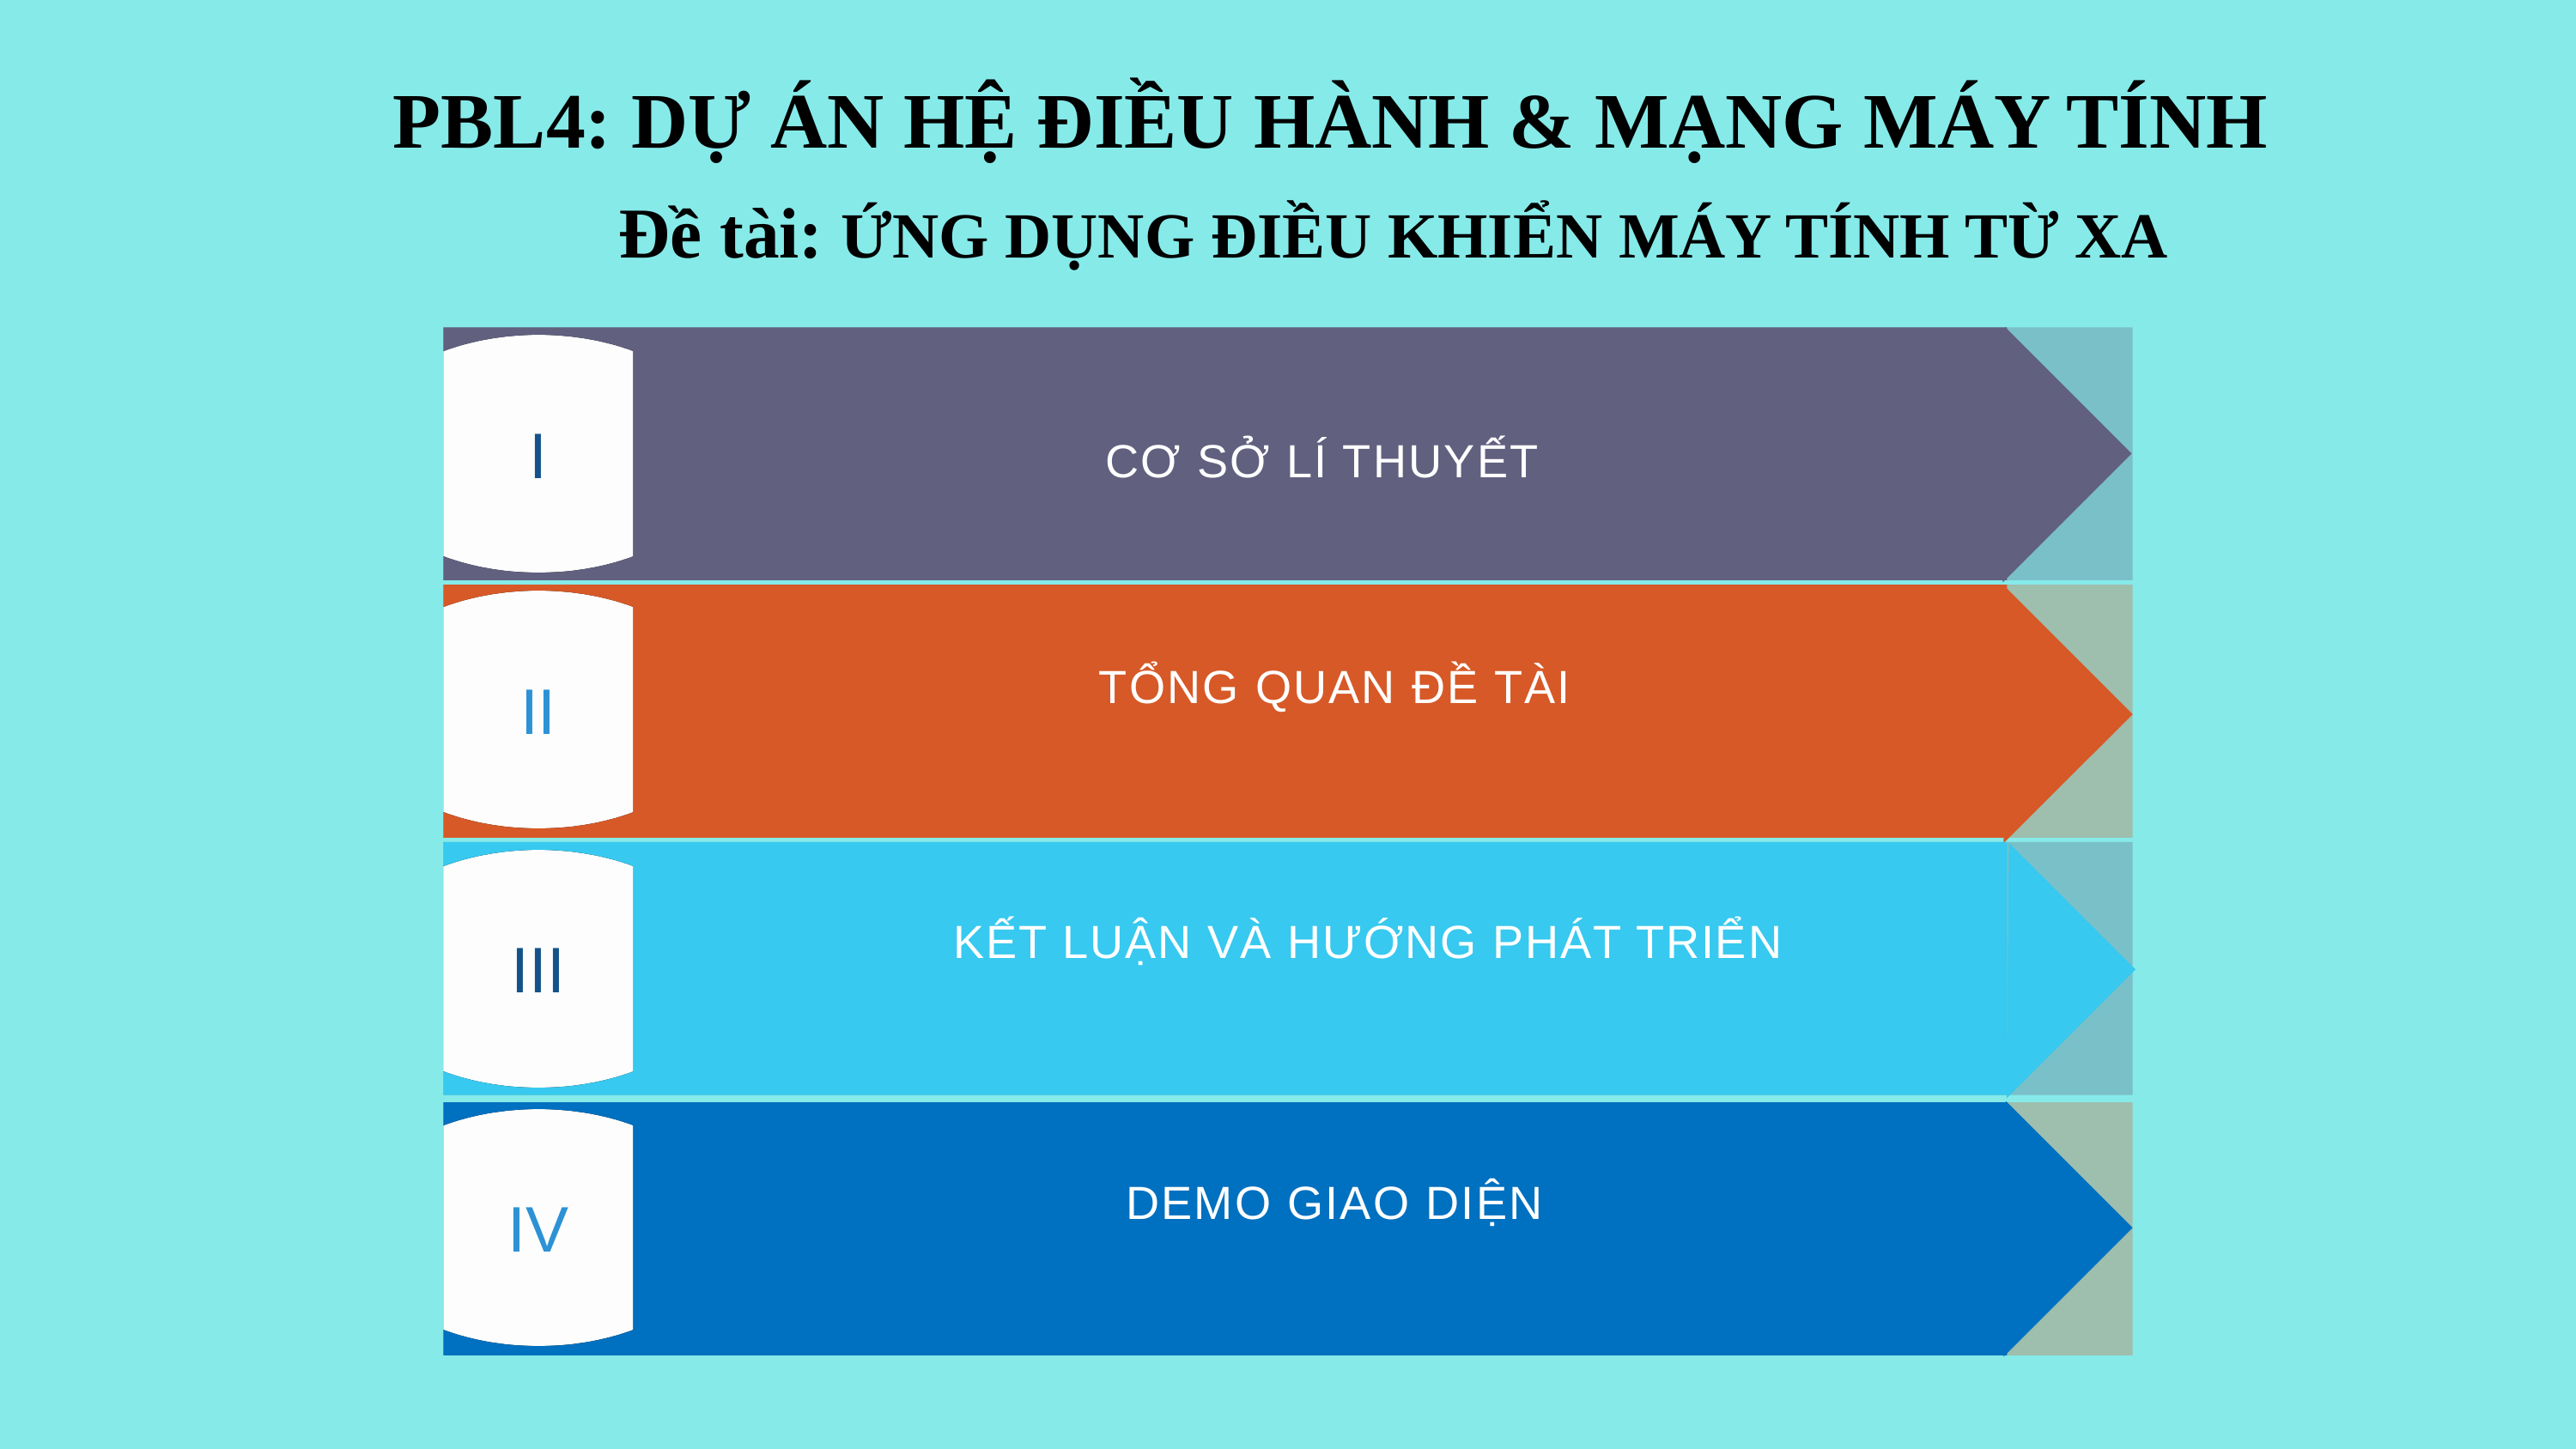

PBL4: DỰ ÁN HỆ ĐIỀU HÀNH & MẠNG MÁY TÍNH
Đề tài: ỨNG DỤNG ĐIỀU KHIỂN MÁY TÍNH TỪ XA

I

CƠ SỞ LÍ THUYẾT

II

TỔNG QUAN ĐỀ TÀI

III

KẾT LUẬN VÀ HƯỚNG PHÁT TRIỂN

IV

DEMO GIAO DIỆN